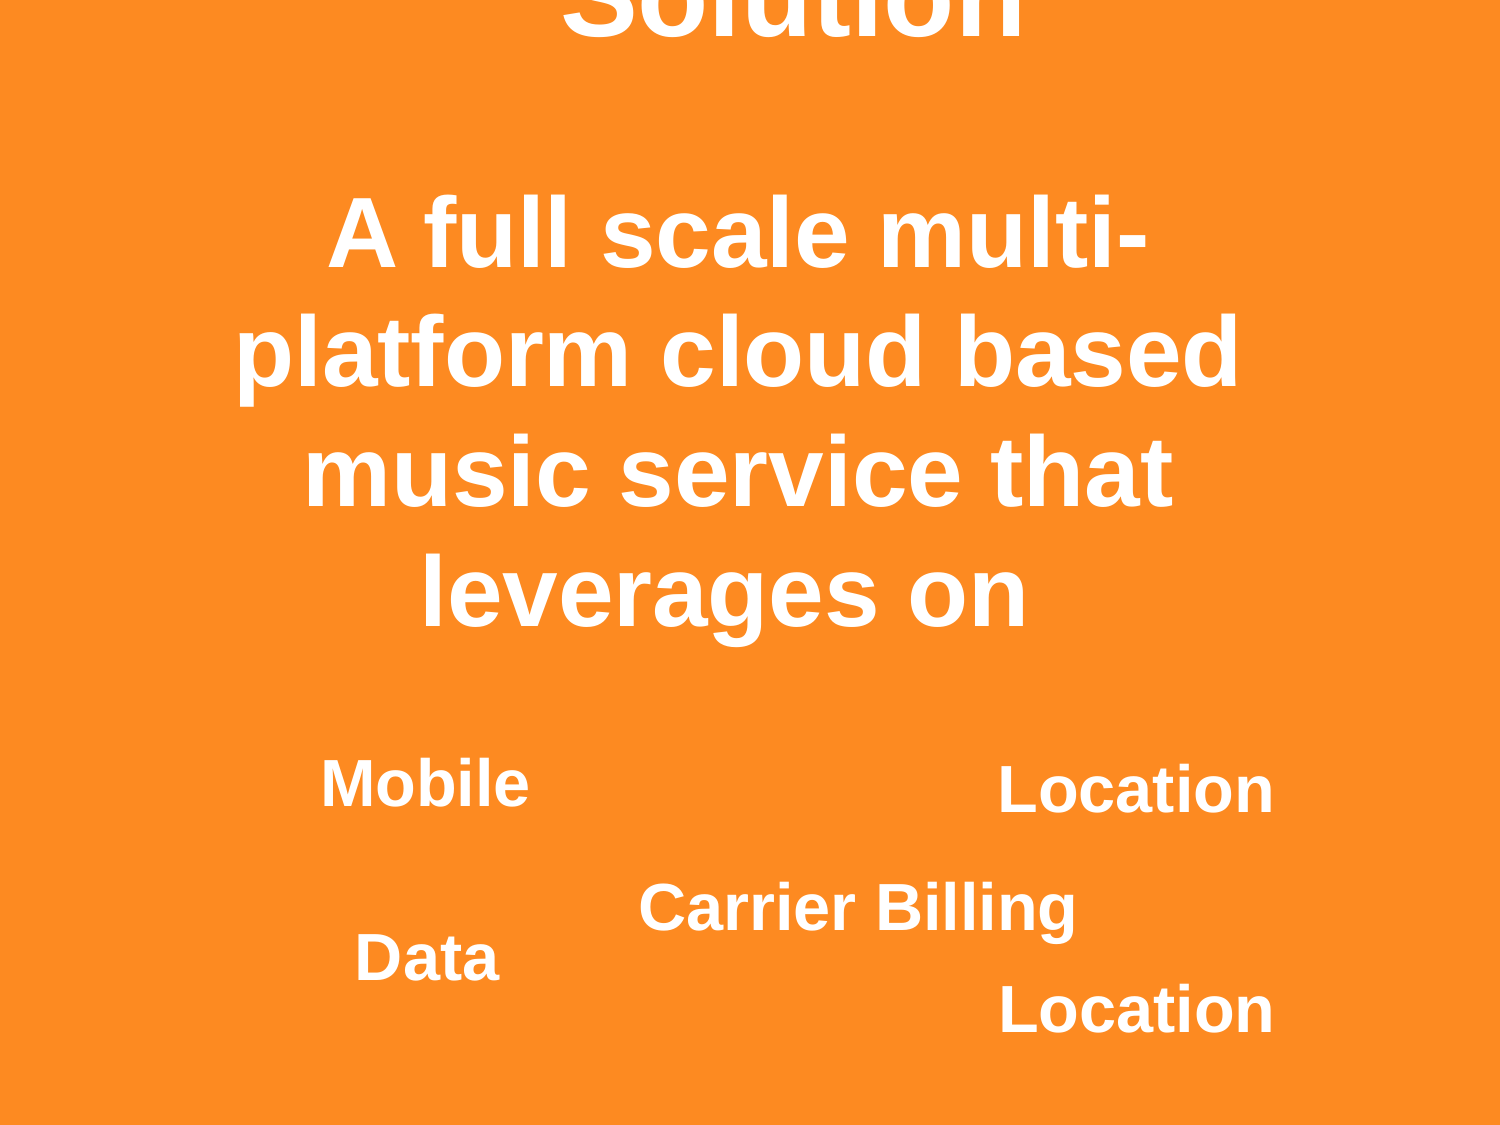

Solution
A full scale multi-platform cloud based music service that leverages on
Mobile
Location
Carrier Billing
Data
Location